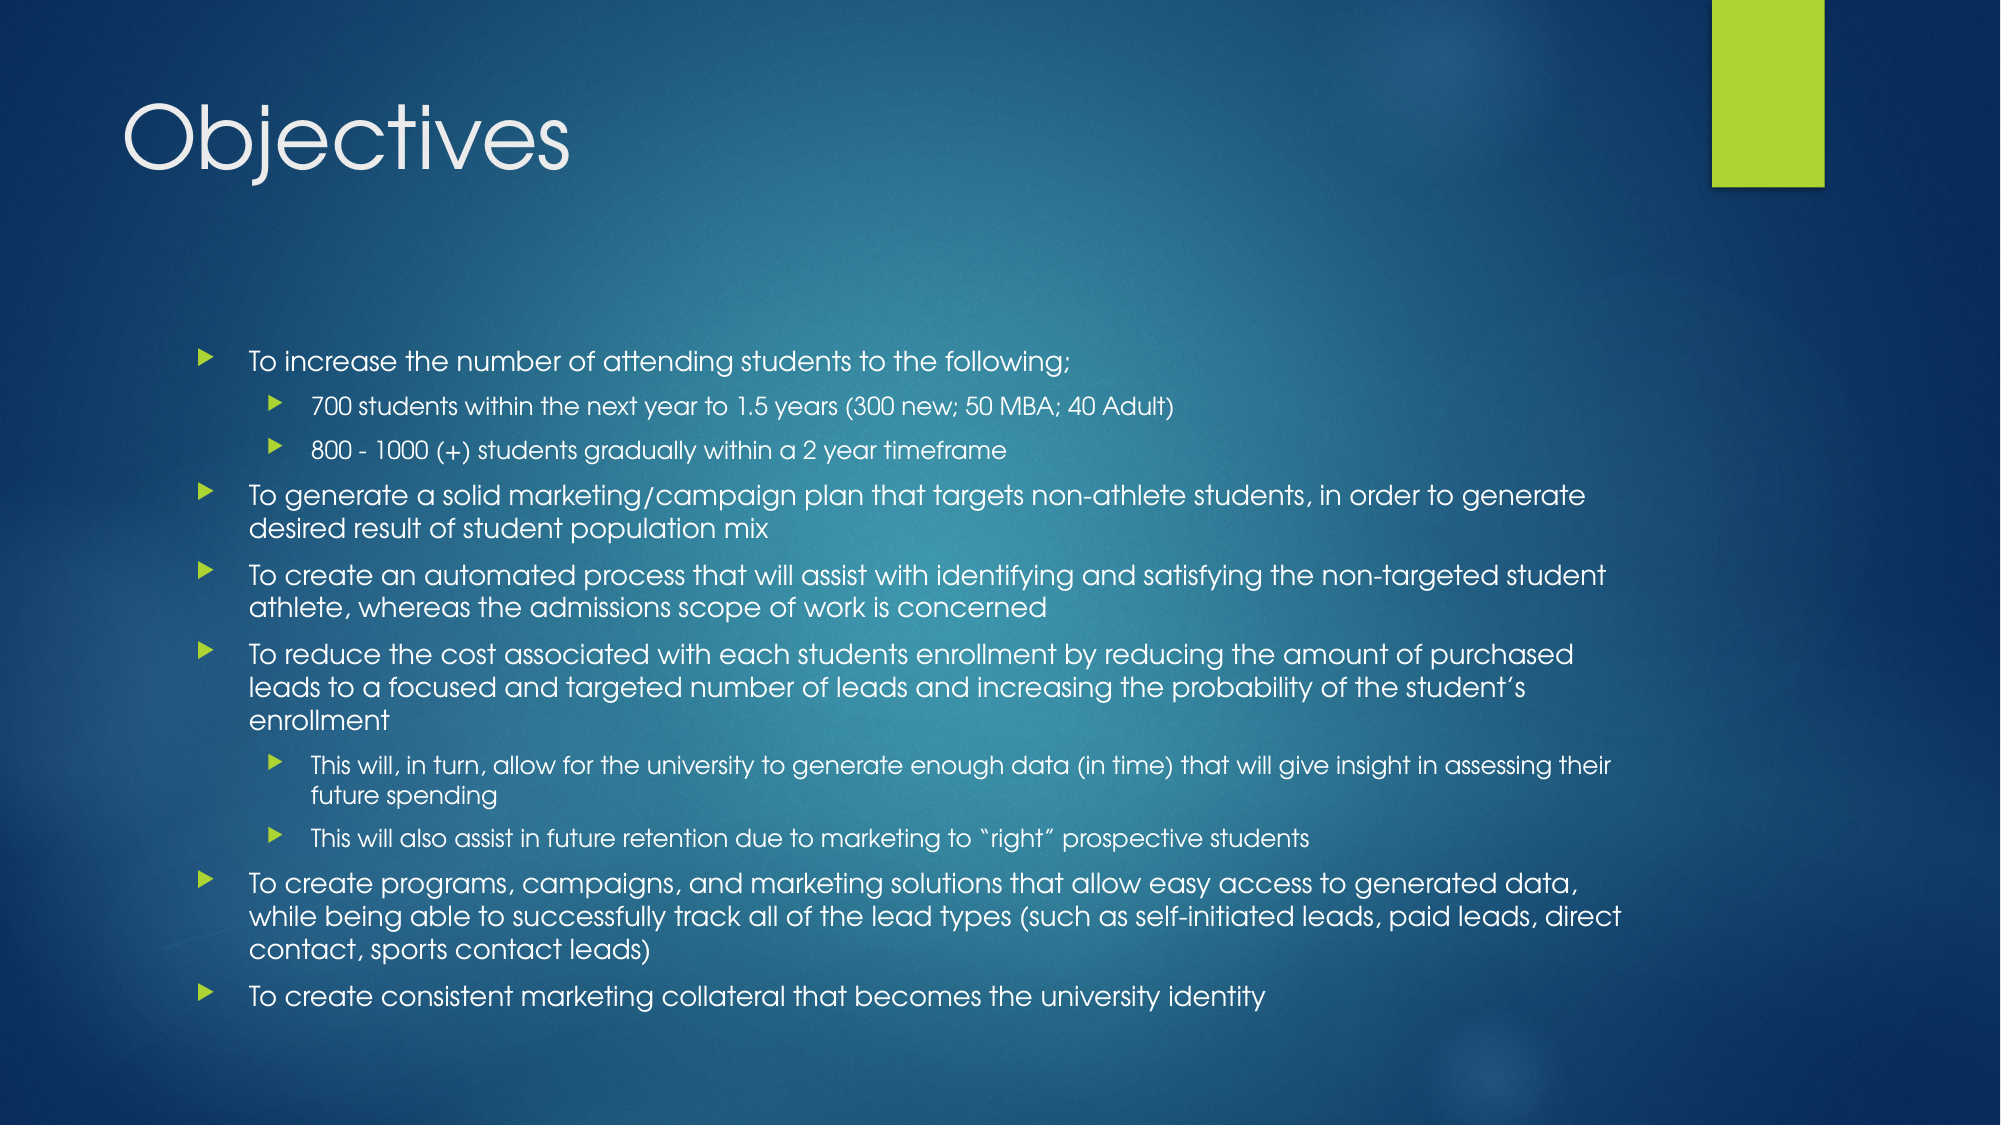

# Objectives
To increase the number of attending students to the following;
700 students within the next year to 1.5 years (300 new; 50 MBA; 40 Adult)
800 - 1000 (+) students gradually within a 2 year timeframe
To generate a solid marketing/campaign plan that targets non-athlete students, in order to generate desired result of student population mix
To create an automated process that will assist with identifying and satisfying the non-targeted student athlete, whereas the admissions scope of work is concerned
To reduce the cost associated with each students enrollment by reducing the amount of purchased leads to a focused and targeted number of leads and increasing the probability of the student’s enrollment
This will, in turn, allow for the university to generate enough data (in time) that will give insight in assessing their future spending
This will also assist in future retention due to marketing to “right” prospective students
To create programs, campaigns, and marketing solutions that allow easy access to generated data, while being able to successfully track all of the lead types (such as self-initiated leads, paid leads, direct contact, sports contact leads)
To create consistent marketing collateral that becomes the university identity